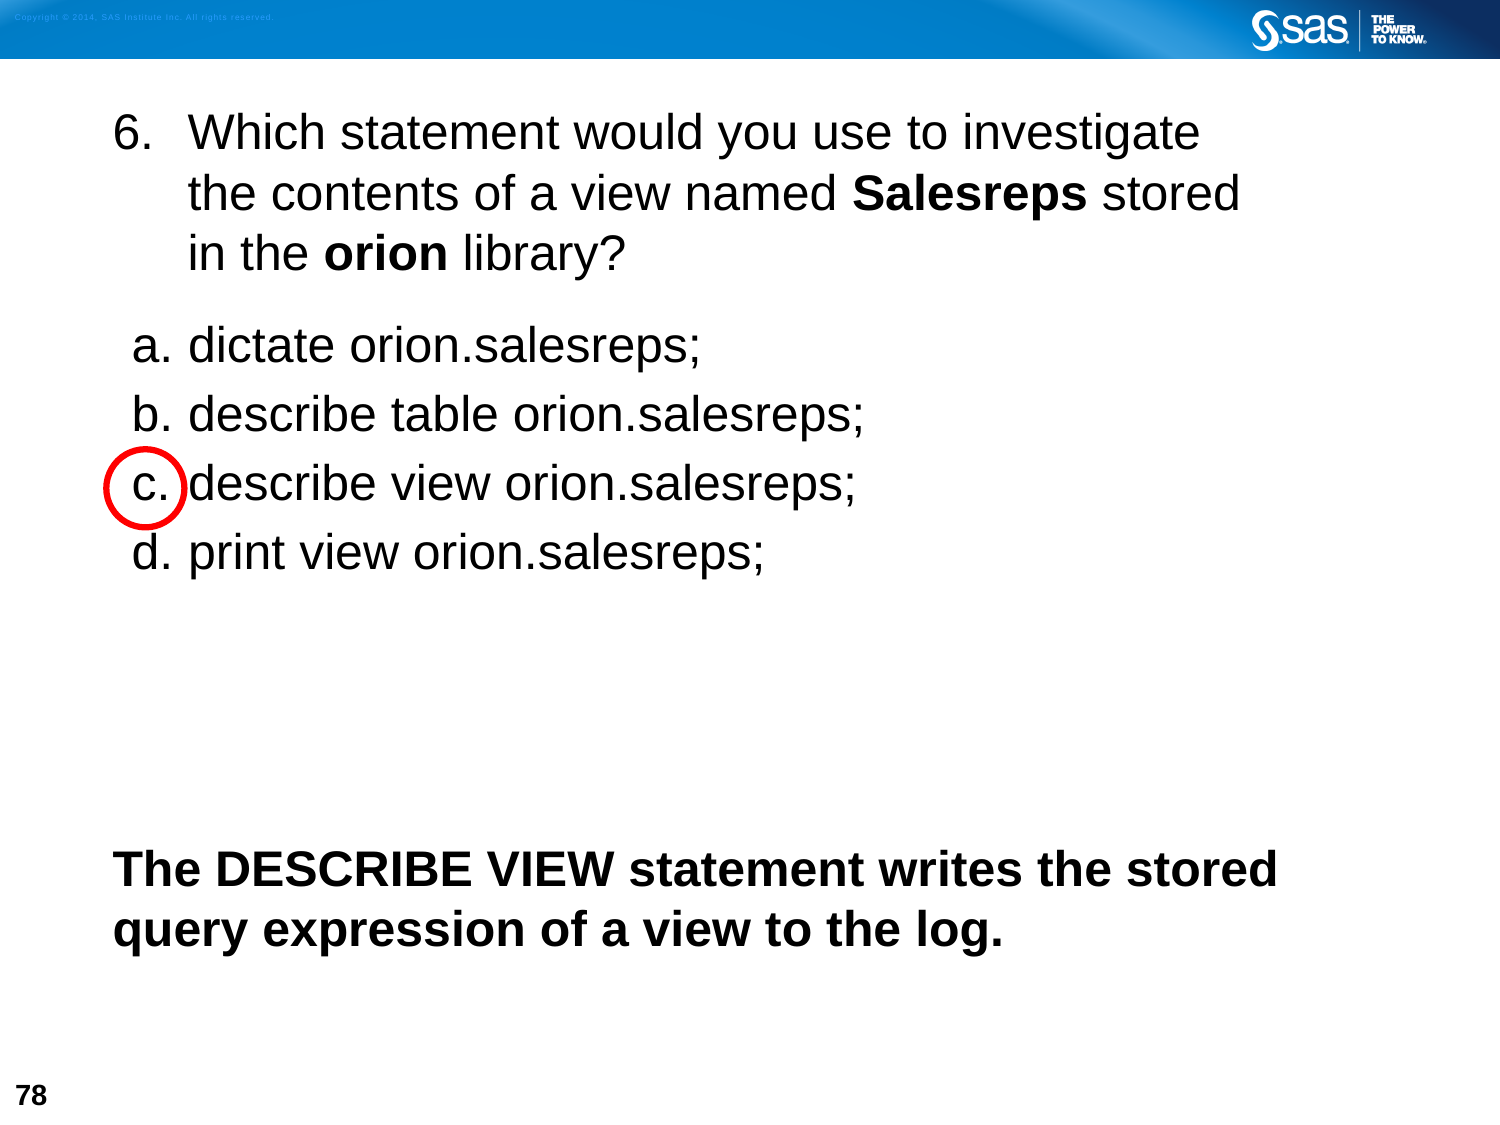

Which statement would you use to investigate
the contents of a view named Salesreps stored
in the orion library?

dictate orion.salesreps;
describe table orion.salesreps;
describe view orion.salesreps;
print view orion.salesreps;

The DESCRIBE VIEW statement writes the stored query expression of a view to the log.